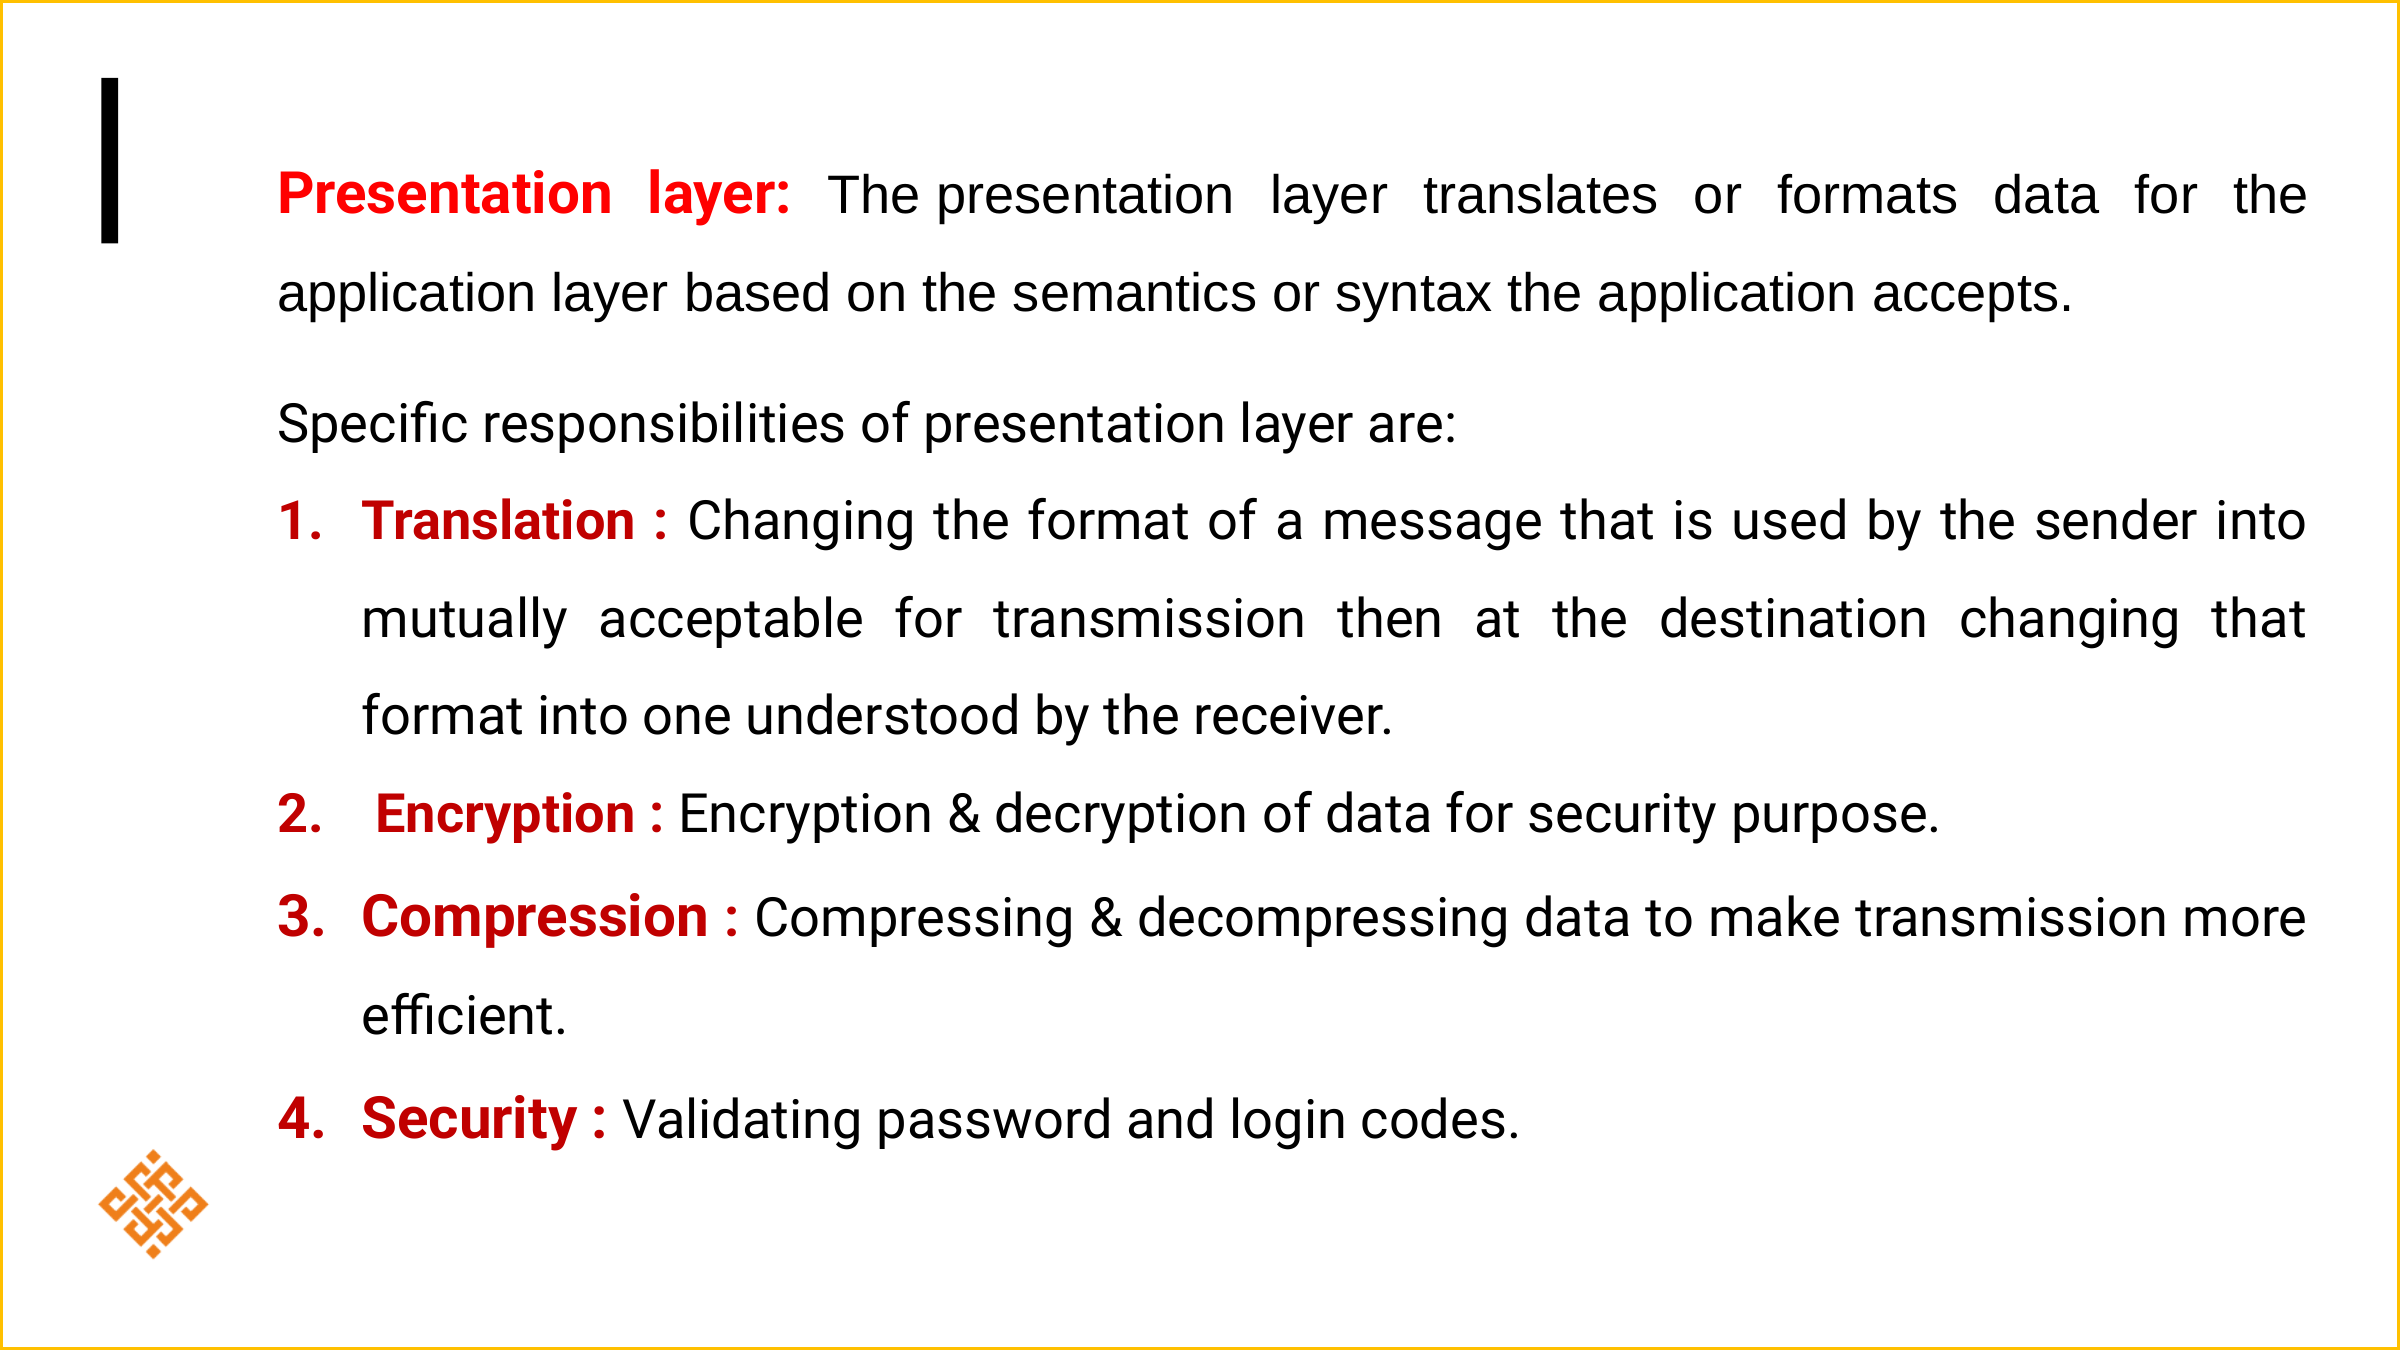

Presentation layer: The presentation layer translates or formats data for the application layer based on the semantics or syntax the application accepts.

Specific responsibilities of presentation layer are:
Translation : Changing the format of a message that is used by the sender into mutually acceptable for transmission then at the destination changing that format into one understood by the receiver.
 Encryption : Encryption & decryption of data for security purpose.
Compression : Compressing & decompressing data to make transmission more efficient.
Security : Validating password and login codes.